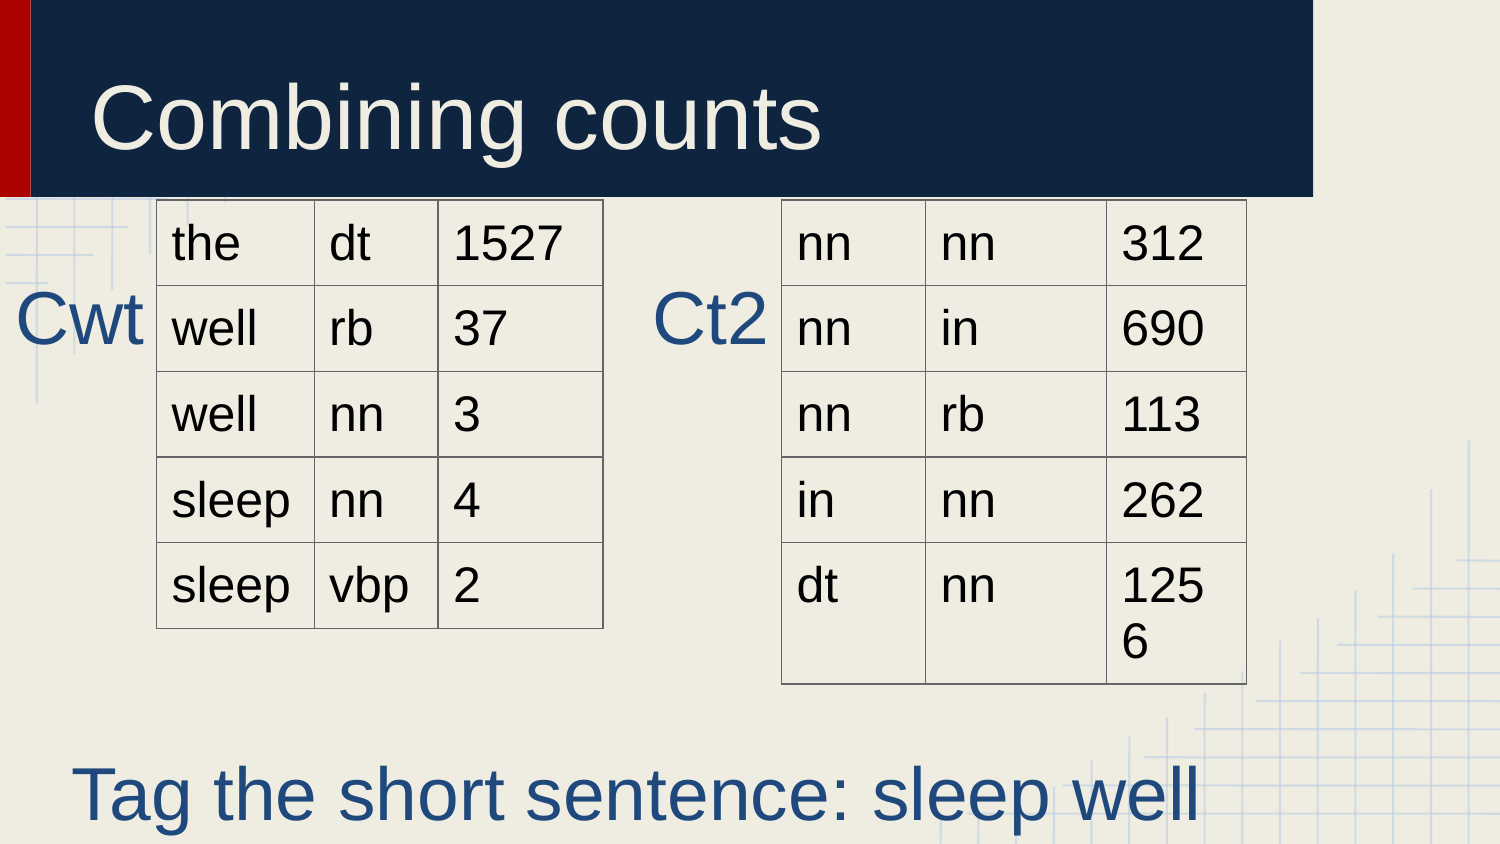

# Combining counts
| the | dt | 1527 |
| --- | --- | --- |
| well | rb | 37 |
| well | nn | 3 |
| sleep | nn | 4 |
| sleep | vbp | 2 |
| nn | nn | 312 |
| --- | --- | --- |
| nn | in | 690 |
| nn | rb | 113 |
| in | nn | 262 |
| dt | nn | 1256 |
Cwt
Ct2
Tag the short sentence: sleep well